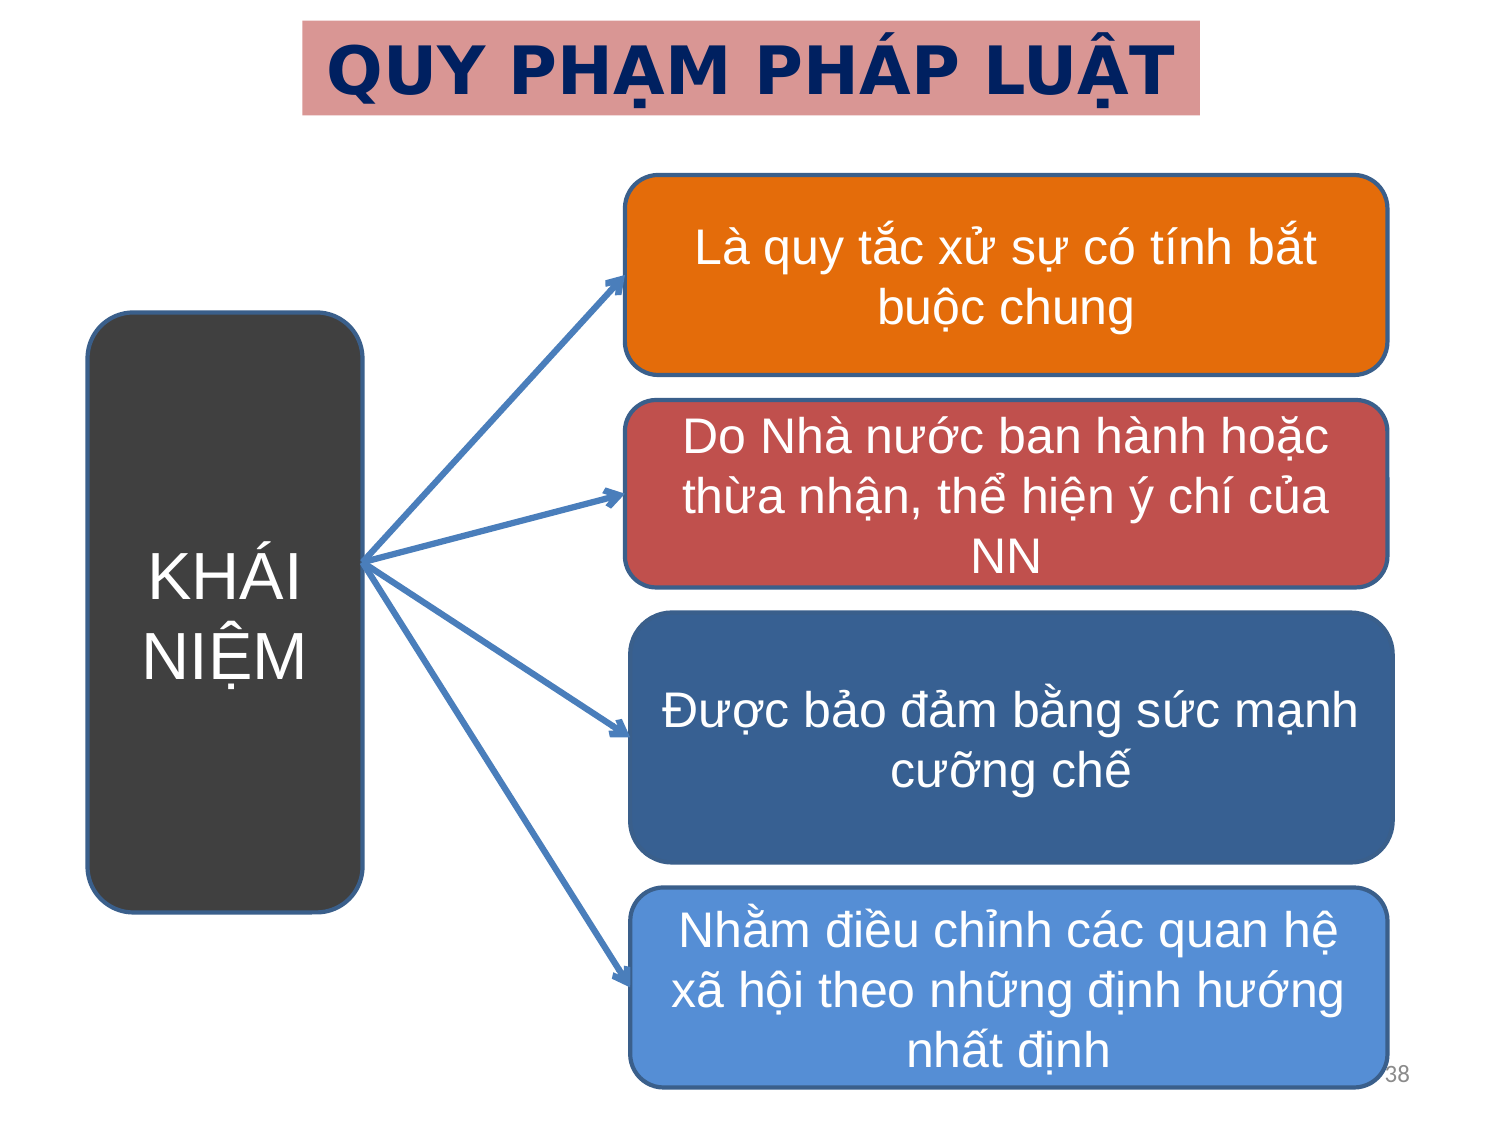

QUY PHẠM PHÁP LUẬT
Khái niệm
Là quy tắc xử sự có tính bắt buộc chung
KHÁI NIỆM
Do Nhà nước ban hành hoặc thừa nhận, thể hiện ý chí của NN
Được bảo đảm bằng sức mạnh cưỡng chế
Nhằm điều chỉnh các quan hệ xã hội theo những định hướng nhất định
38